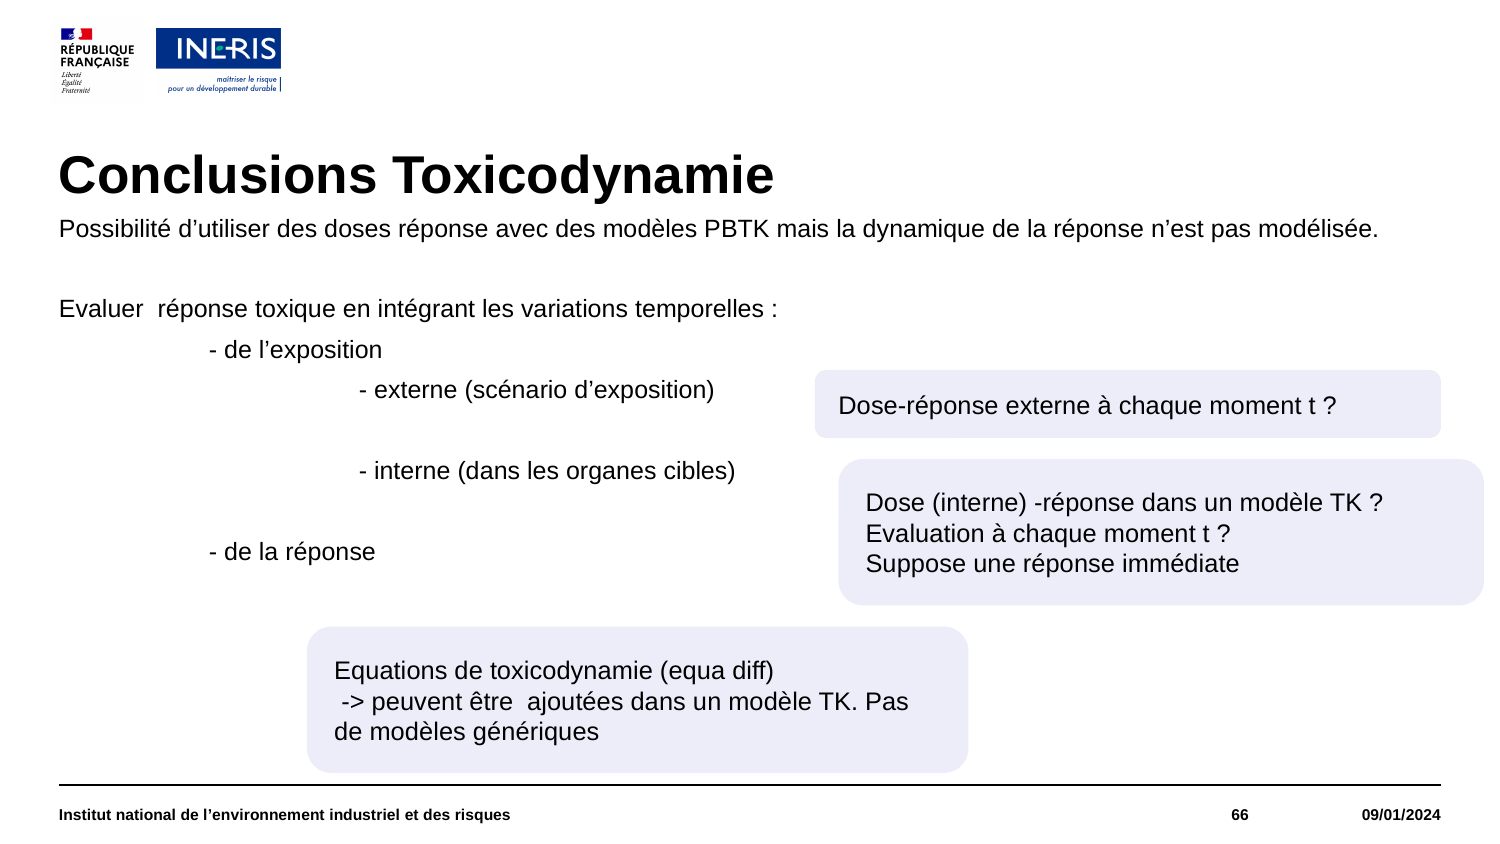

# Conclusions Toxicodynamie
Possibilité d’utiliser des doses réponse avec des modèles PBTK mais la dynamique de la réponse n’est pas modélisée.

Evaluer  réponse toxique en intégrant les variations temporelles :
	- de l’exposition
		- externe (scénario d’exposition)

		- interne (dans les organes cibles)

	- de la réponse

Dose-réponse externe à chaque moment t ?
Dose (interne) -réponse dans un modèle TK ?
Evaluation à chaque moment t ?
Suppose une réponse immédiate
Equations de toxicodynamie (equa diff)
 -> peuvent être  ajoutées dans un modèle TK. Pas de modèles génériques
Institut national de l’environnement industriel et des risques
66
09/01/2024